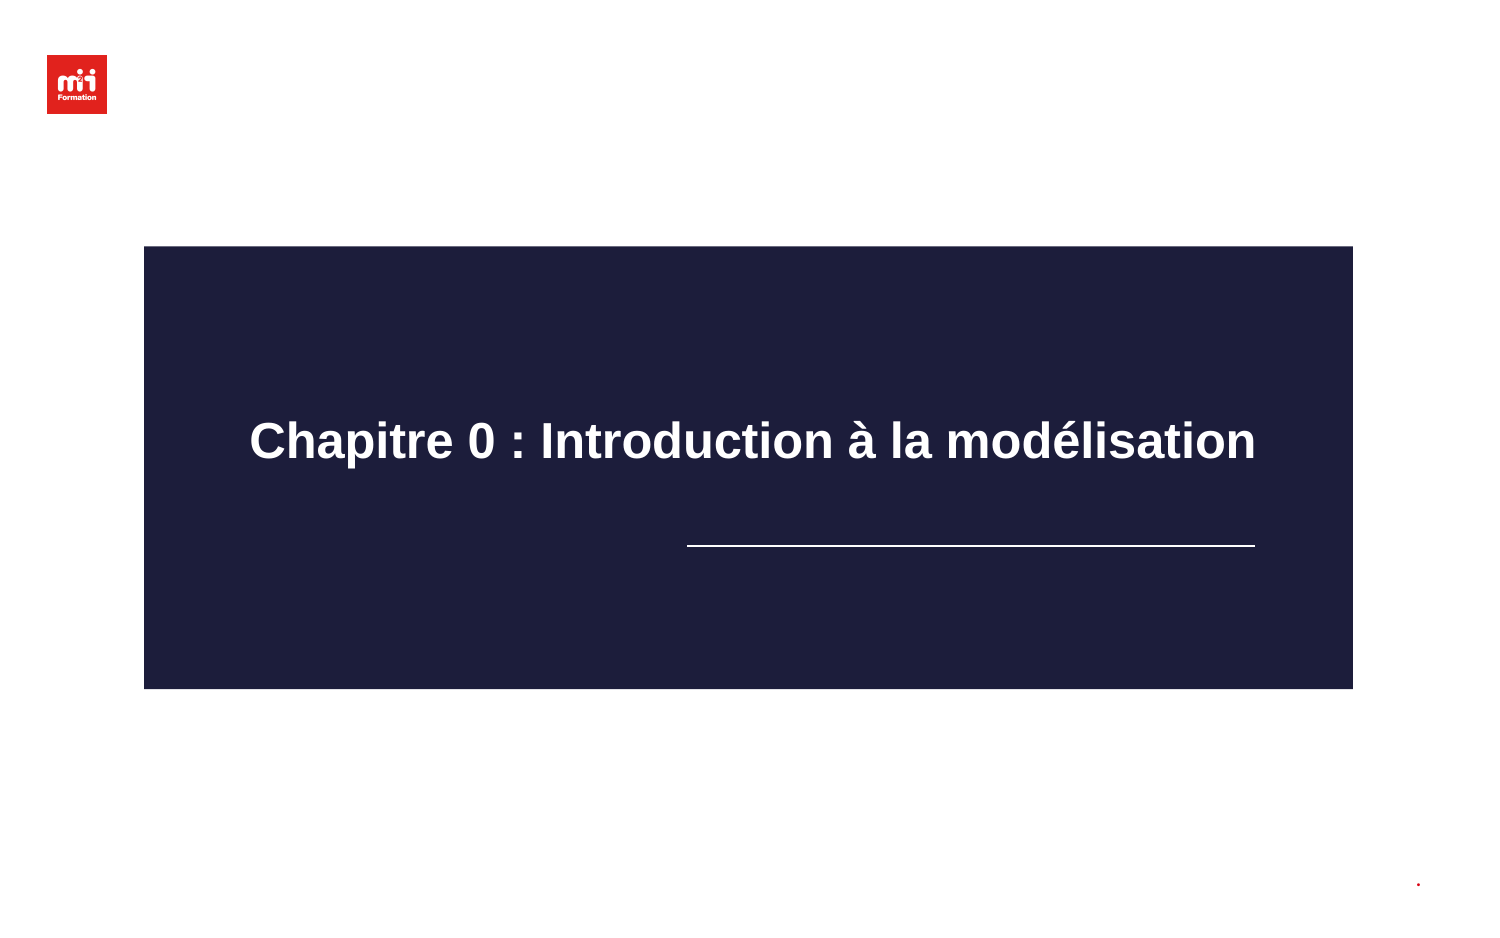

# Chapitre 0 : Introduction à la modélisation